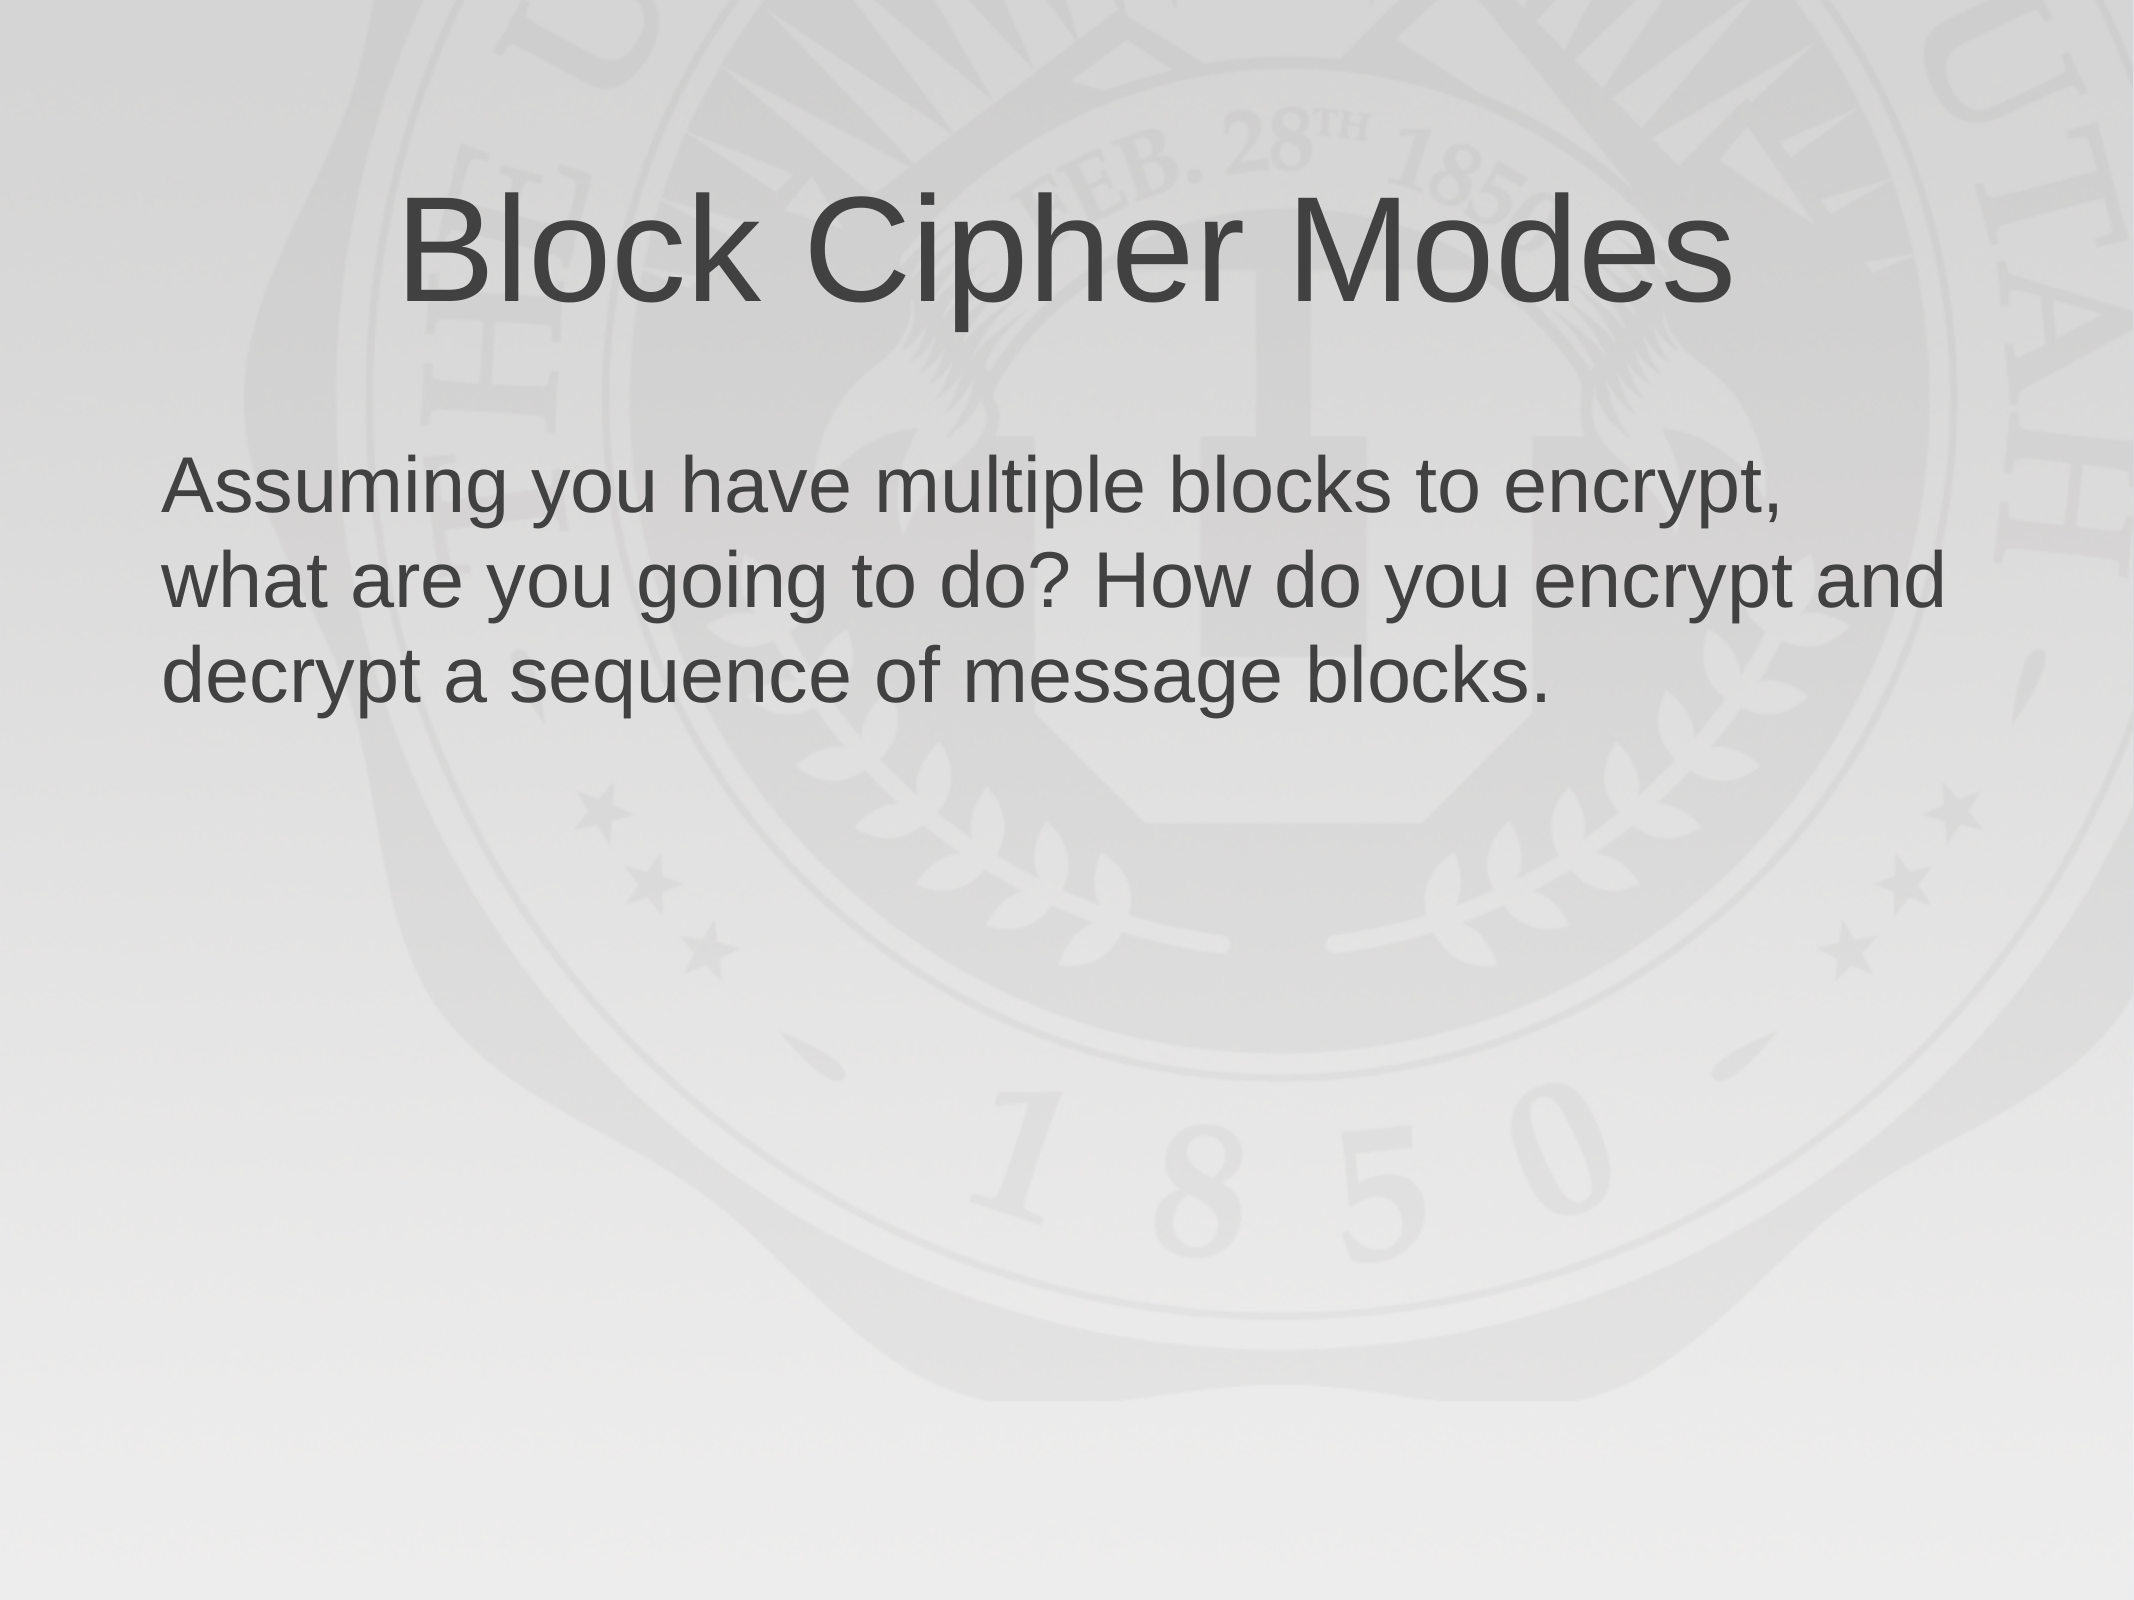

# Block Cipher Modes
Assuming you have multiple blocks to encrypt, what are you going to do? How do you encrypt and decrypt a sequence of message blocks.